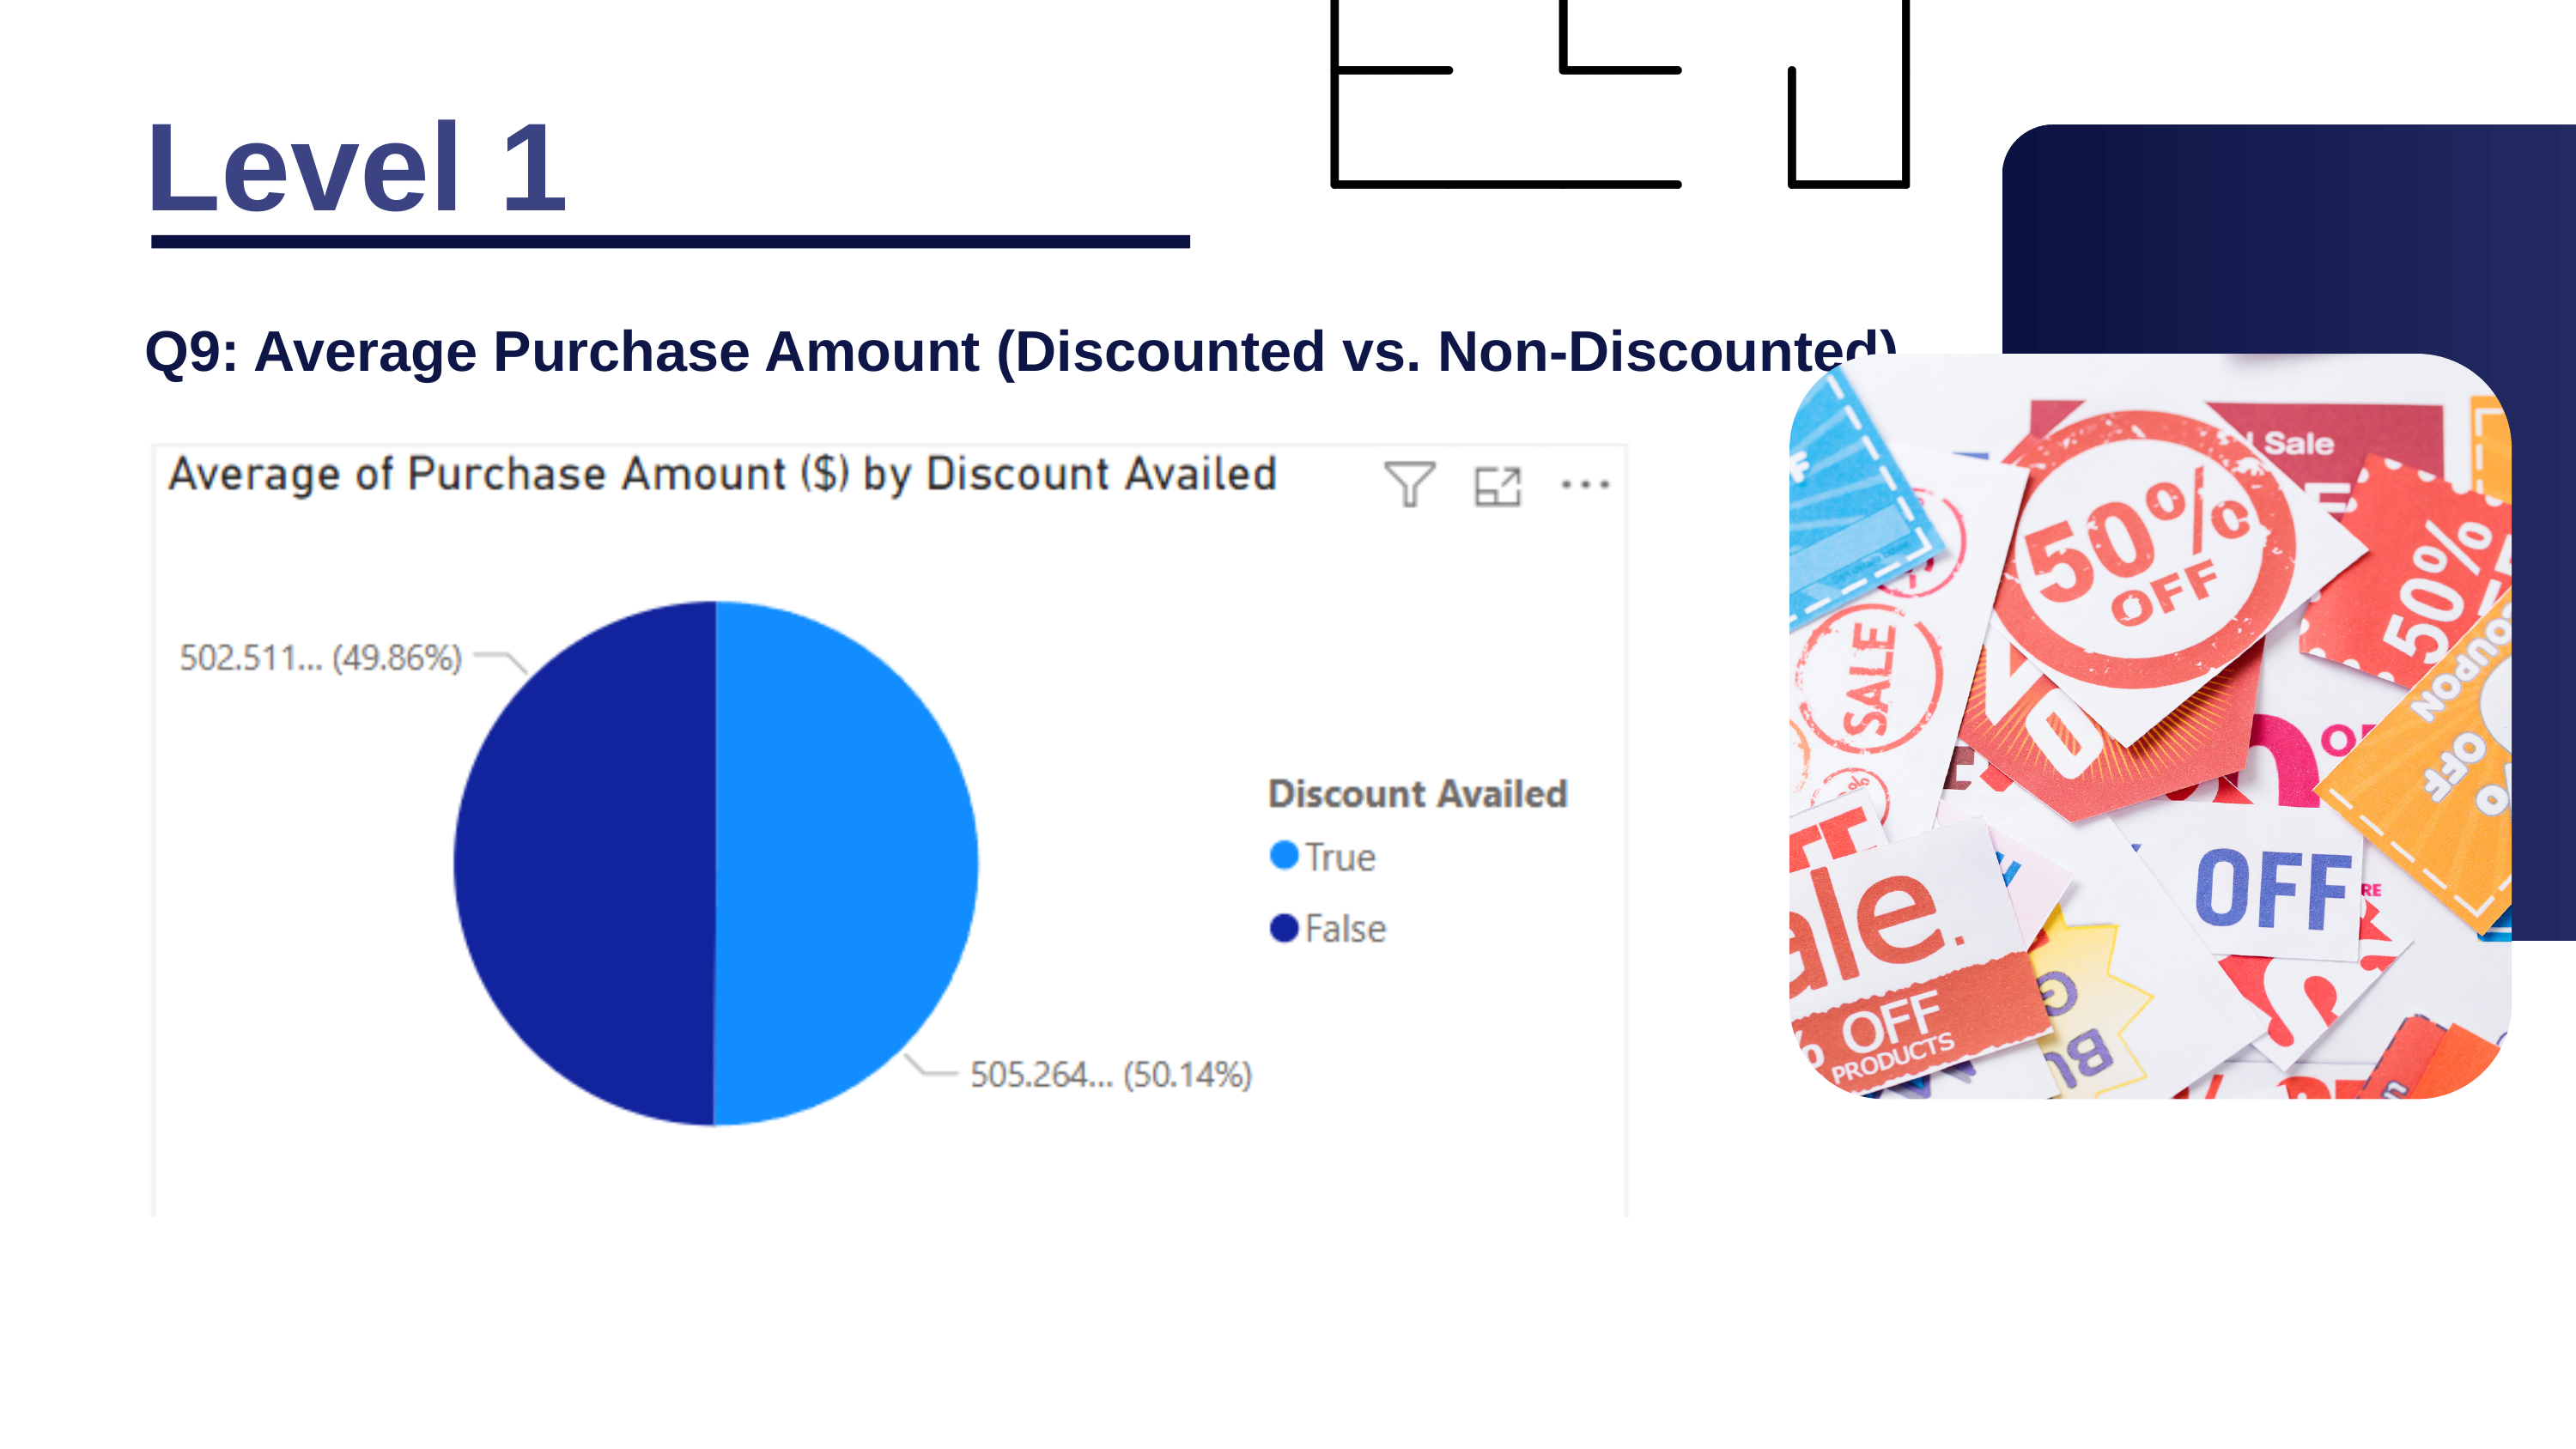

Level 1

Q9: Average Purchase Amount (Discounted vs. Non-Discounted)